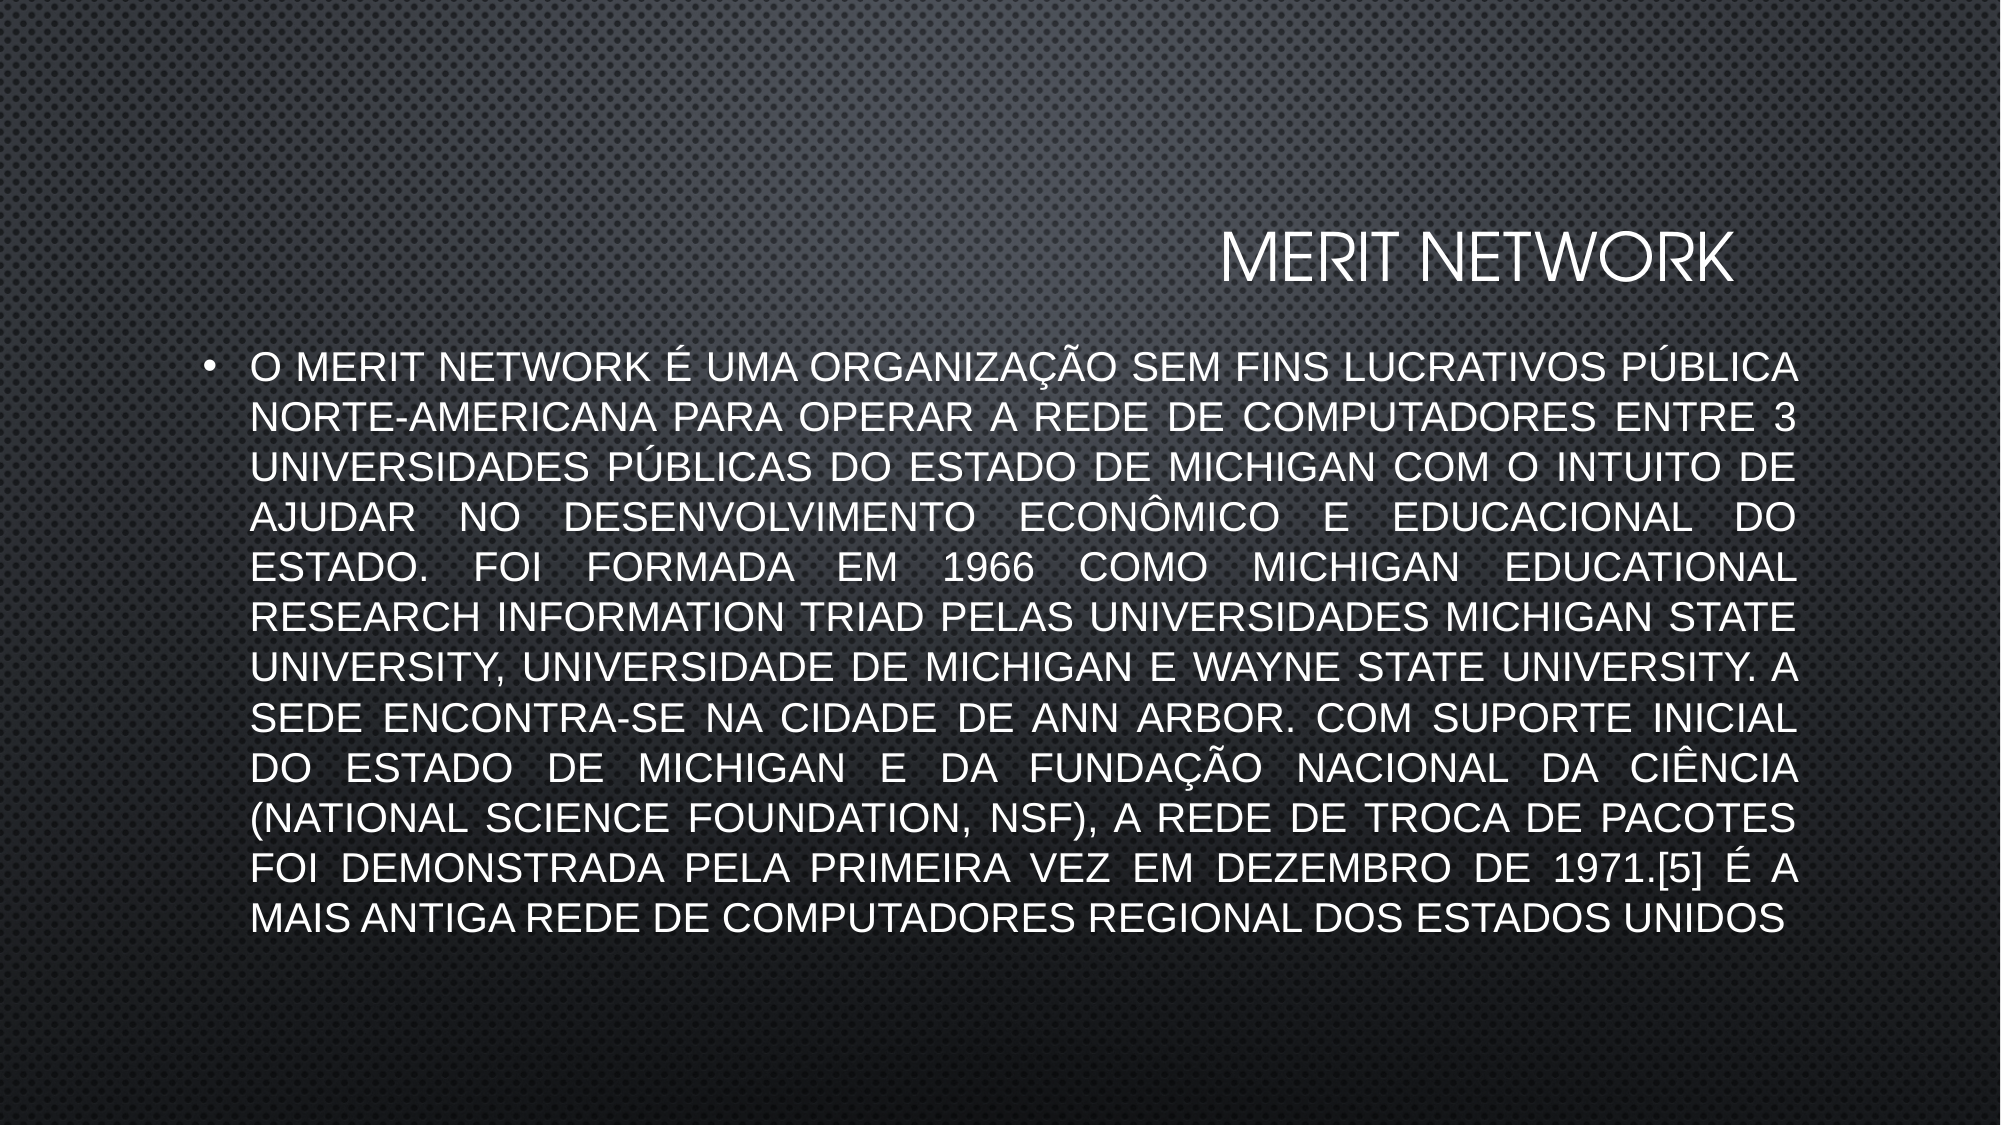

# Merit Network
O Merit Network é uma organização sem fins lucrativos pública norte-americana para operar a rede de computadores entre 3 universidades públicas do estado de Michigan com o intuito de ajudar no desenvolvimento econômico e educacional do estado. Foi formada em 1966 como Michigan Educational Research Information Triad pelas universidades Michigan State University, Universidade de Michigan e Wayne State University. A sede encontra-se na cidade de Ann Arbor. Com suporte inicial do estado de Michigan e da Fundação Nacional da Ciência (National Science Foundation, NSF), a rede de troca de pacotes foi demonstrada pela primeira vez em dezembro de 1971.[5] É a mais antiga rede de computadores regional dos Estados Unidos